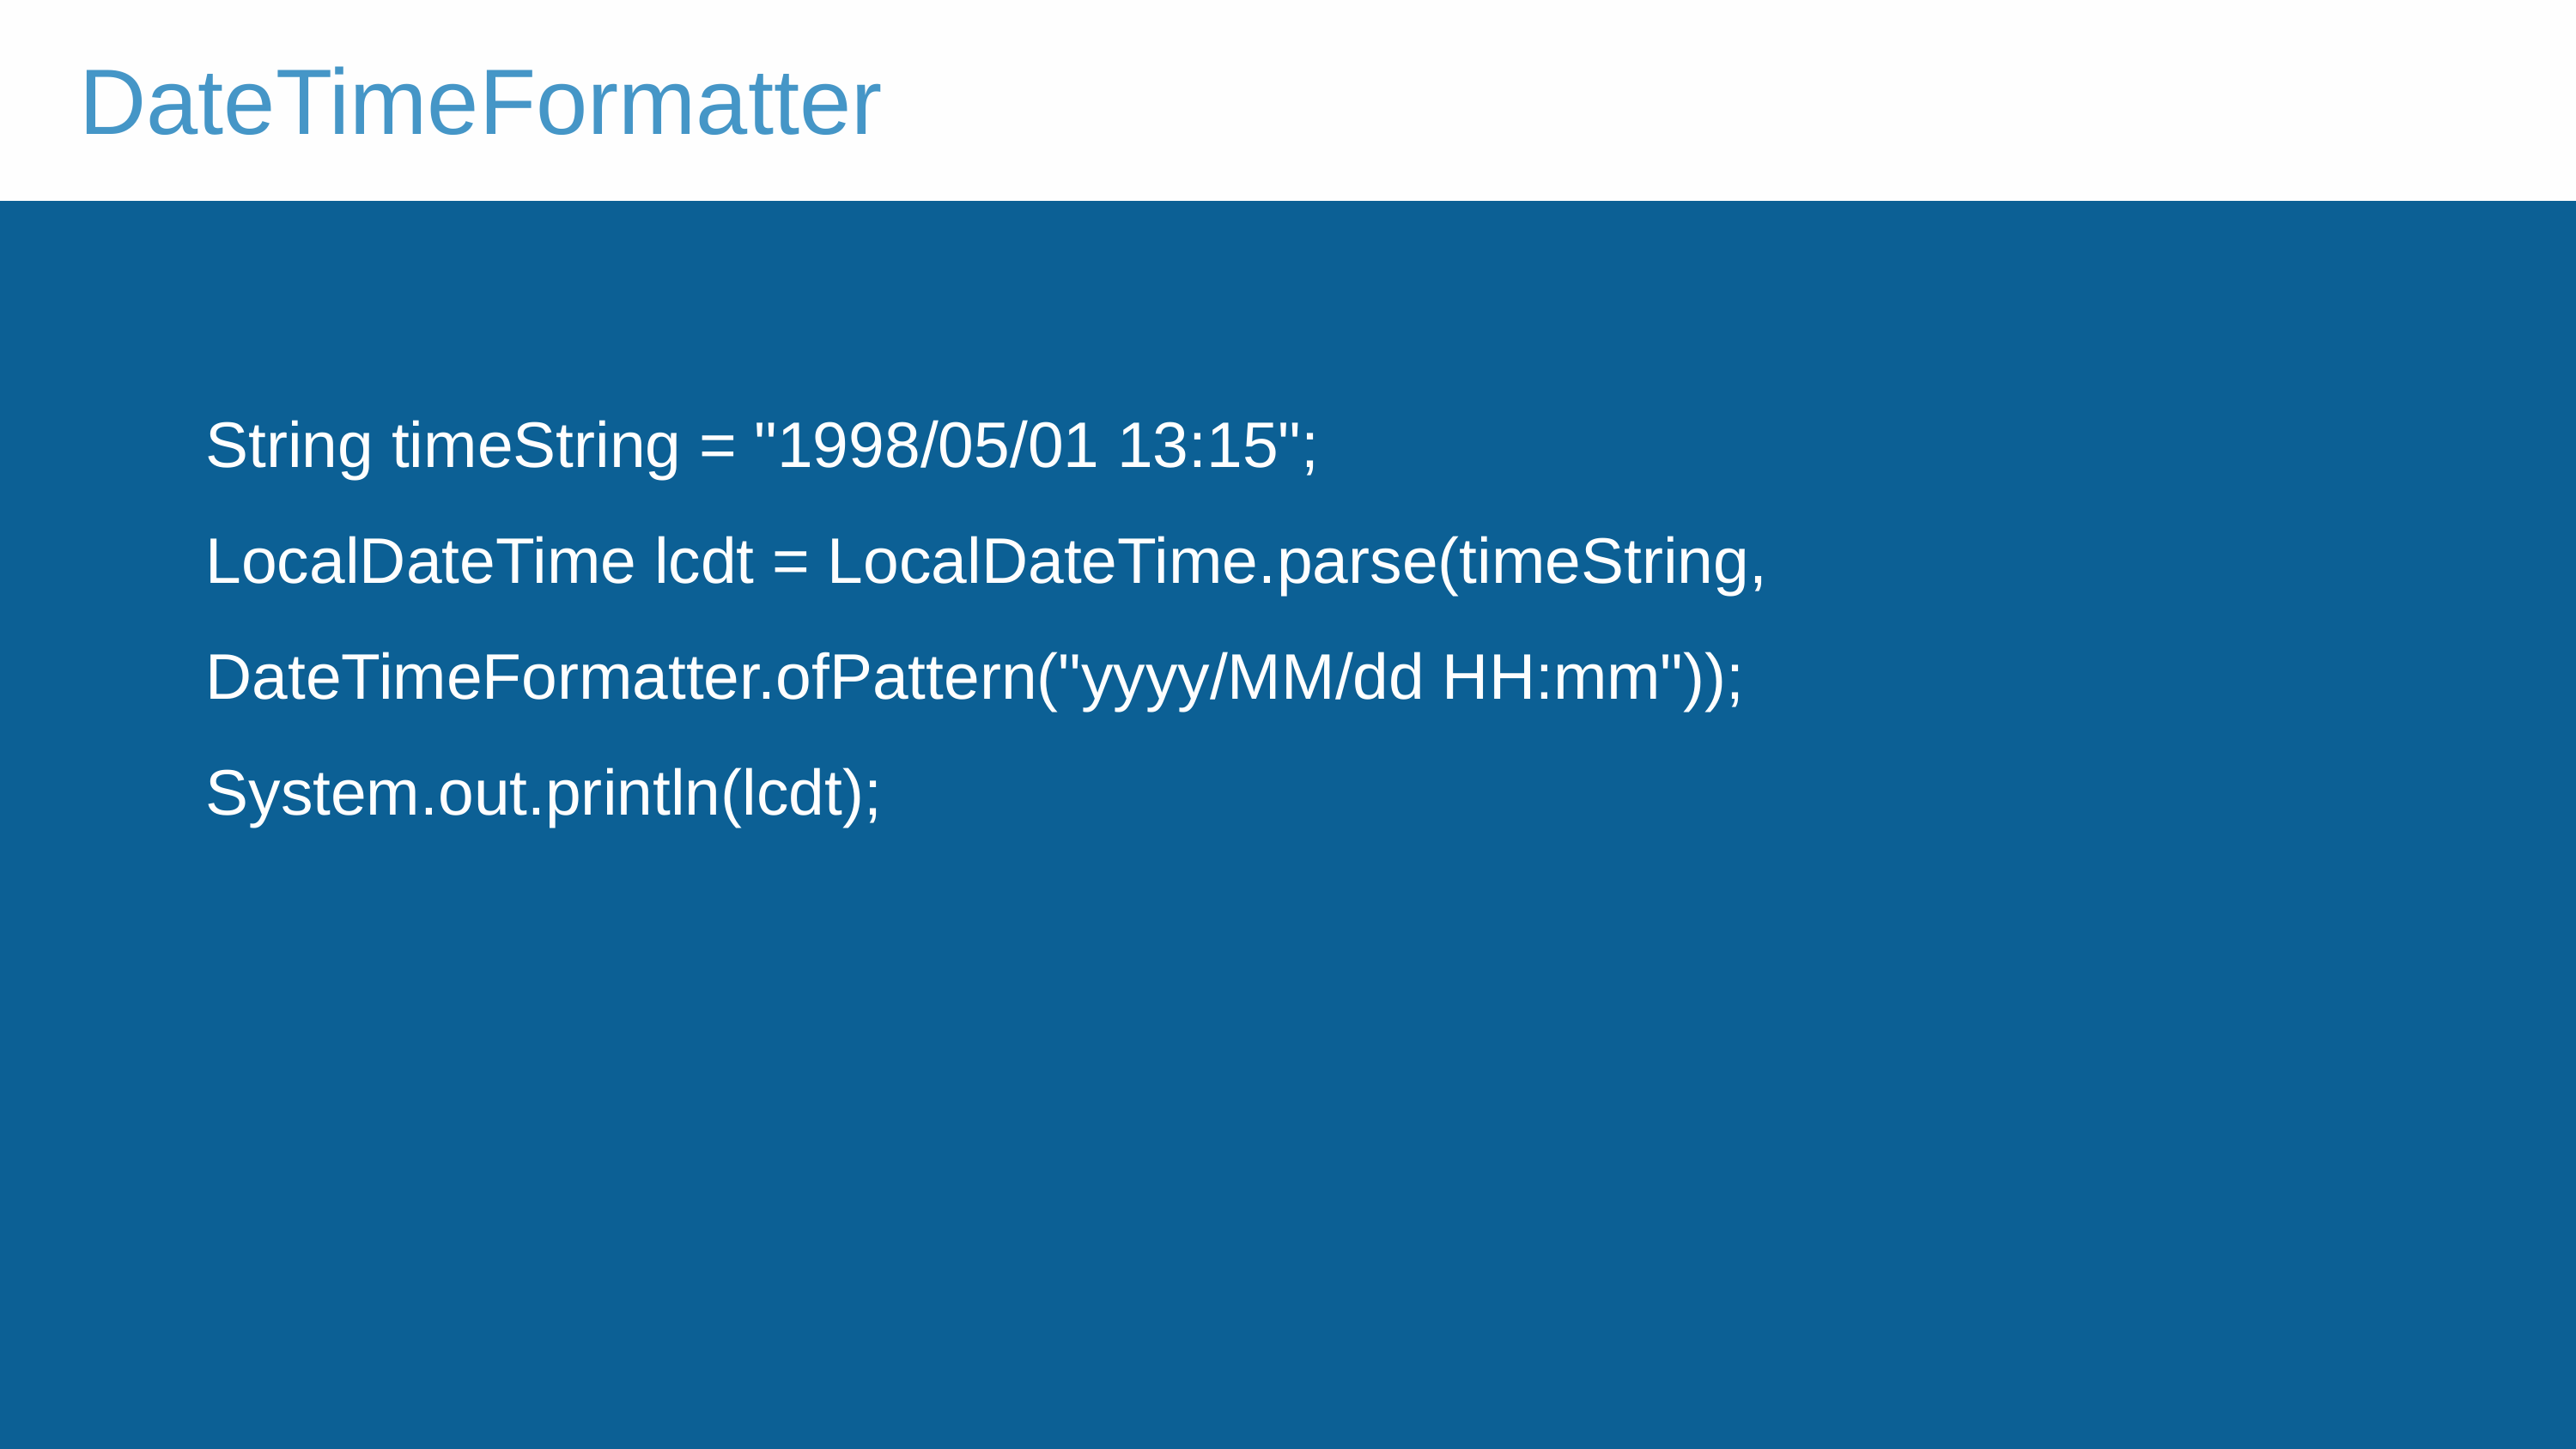

DateTimeFormatter
String timeString = "1998/05/01 13:15";
LocalDateTime lcdt = LocalDateTime.parse(timeString, DateTimeFormatter.ofPattern("yyyy/MM/dd HH:mm"));
System.out.println(lcdt);